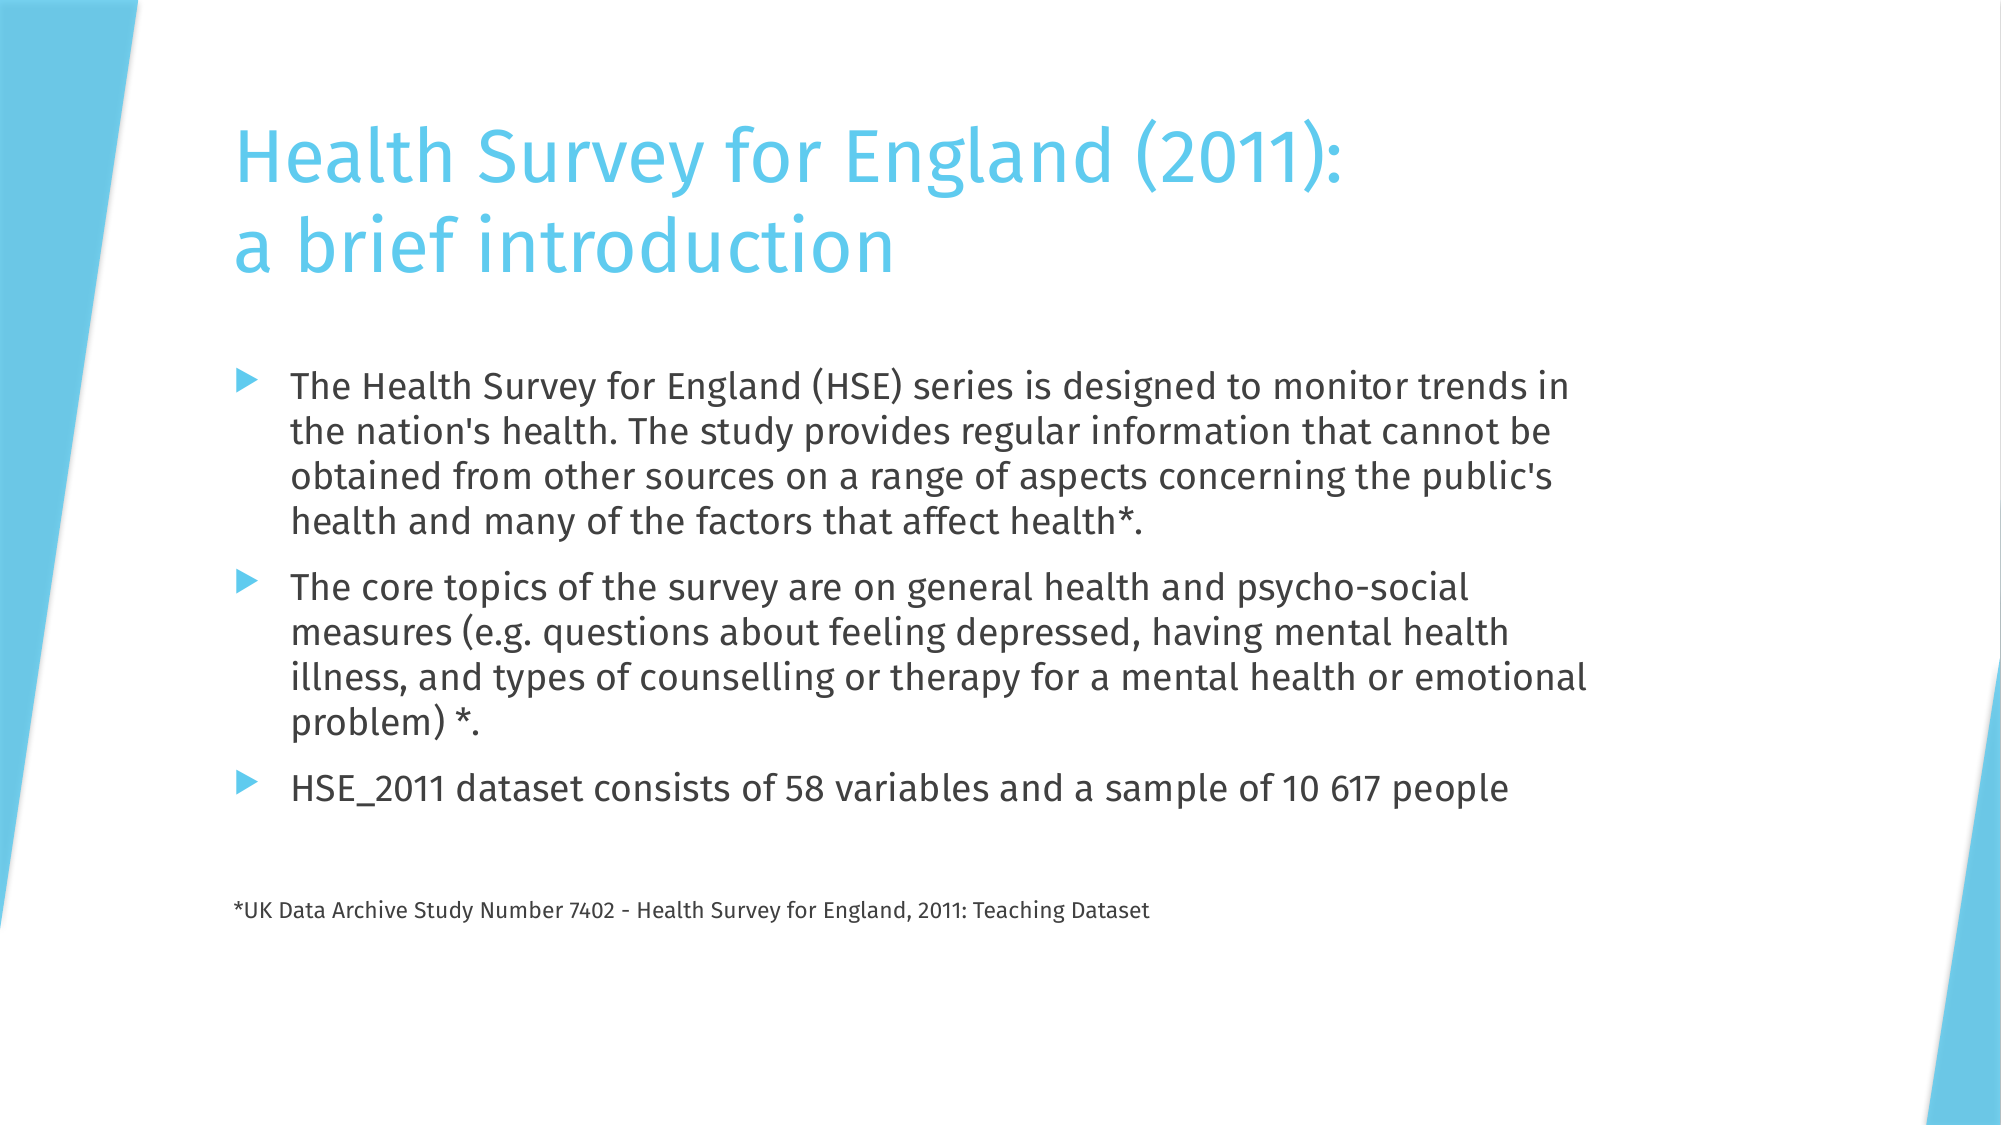

# Health Survey for England (2011): a brief introduction
The Health Survey for England (HSE) series is designed to monitor trends in the nation's health. The study provides regular information that cannot be obtained from other sources on a range of aspects concerning the public's health and many of the factors that affect health*.
The core topics of the survey are on general health and psycho-social measures (e.g. questions about feeling depressed, having mental health illness, and types of counselling or therapy for a mental health or emotional problem) *.
HSE_2011 dataset consists of 58 variables and a sample of 10 617 people

*UK Data Archive Study Number 7402 - Health Survey for England, 2011: Teaching Dataset